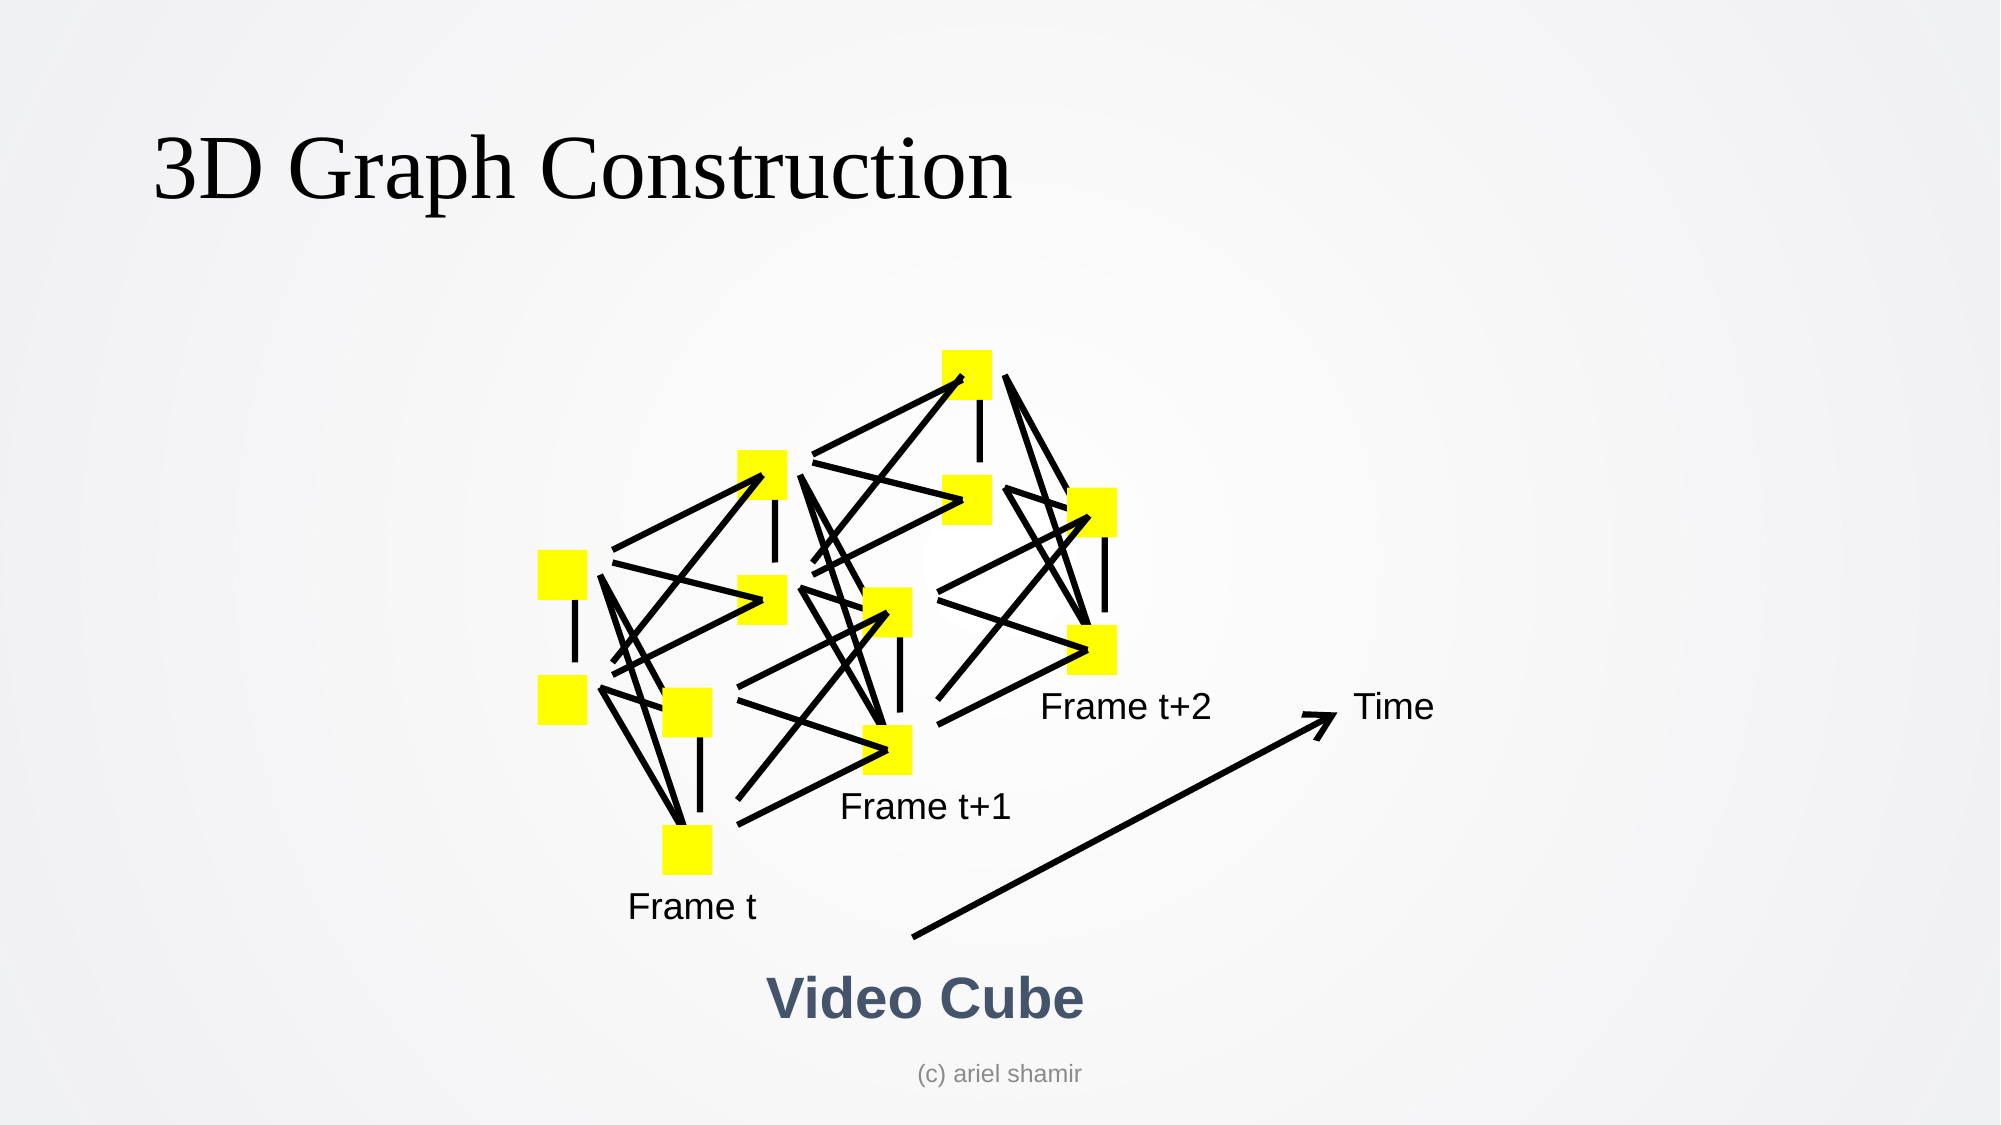

# 3D Graph Construction

Frame t+2
Time

Frame t+1
Frame t
Video Cube
(c) ariel shamir